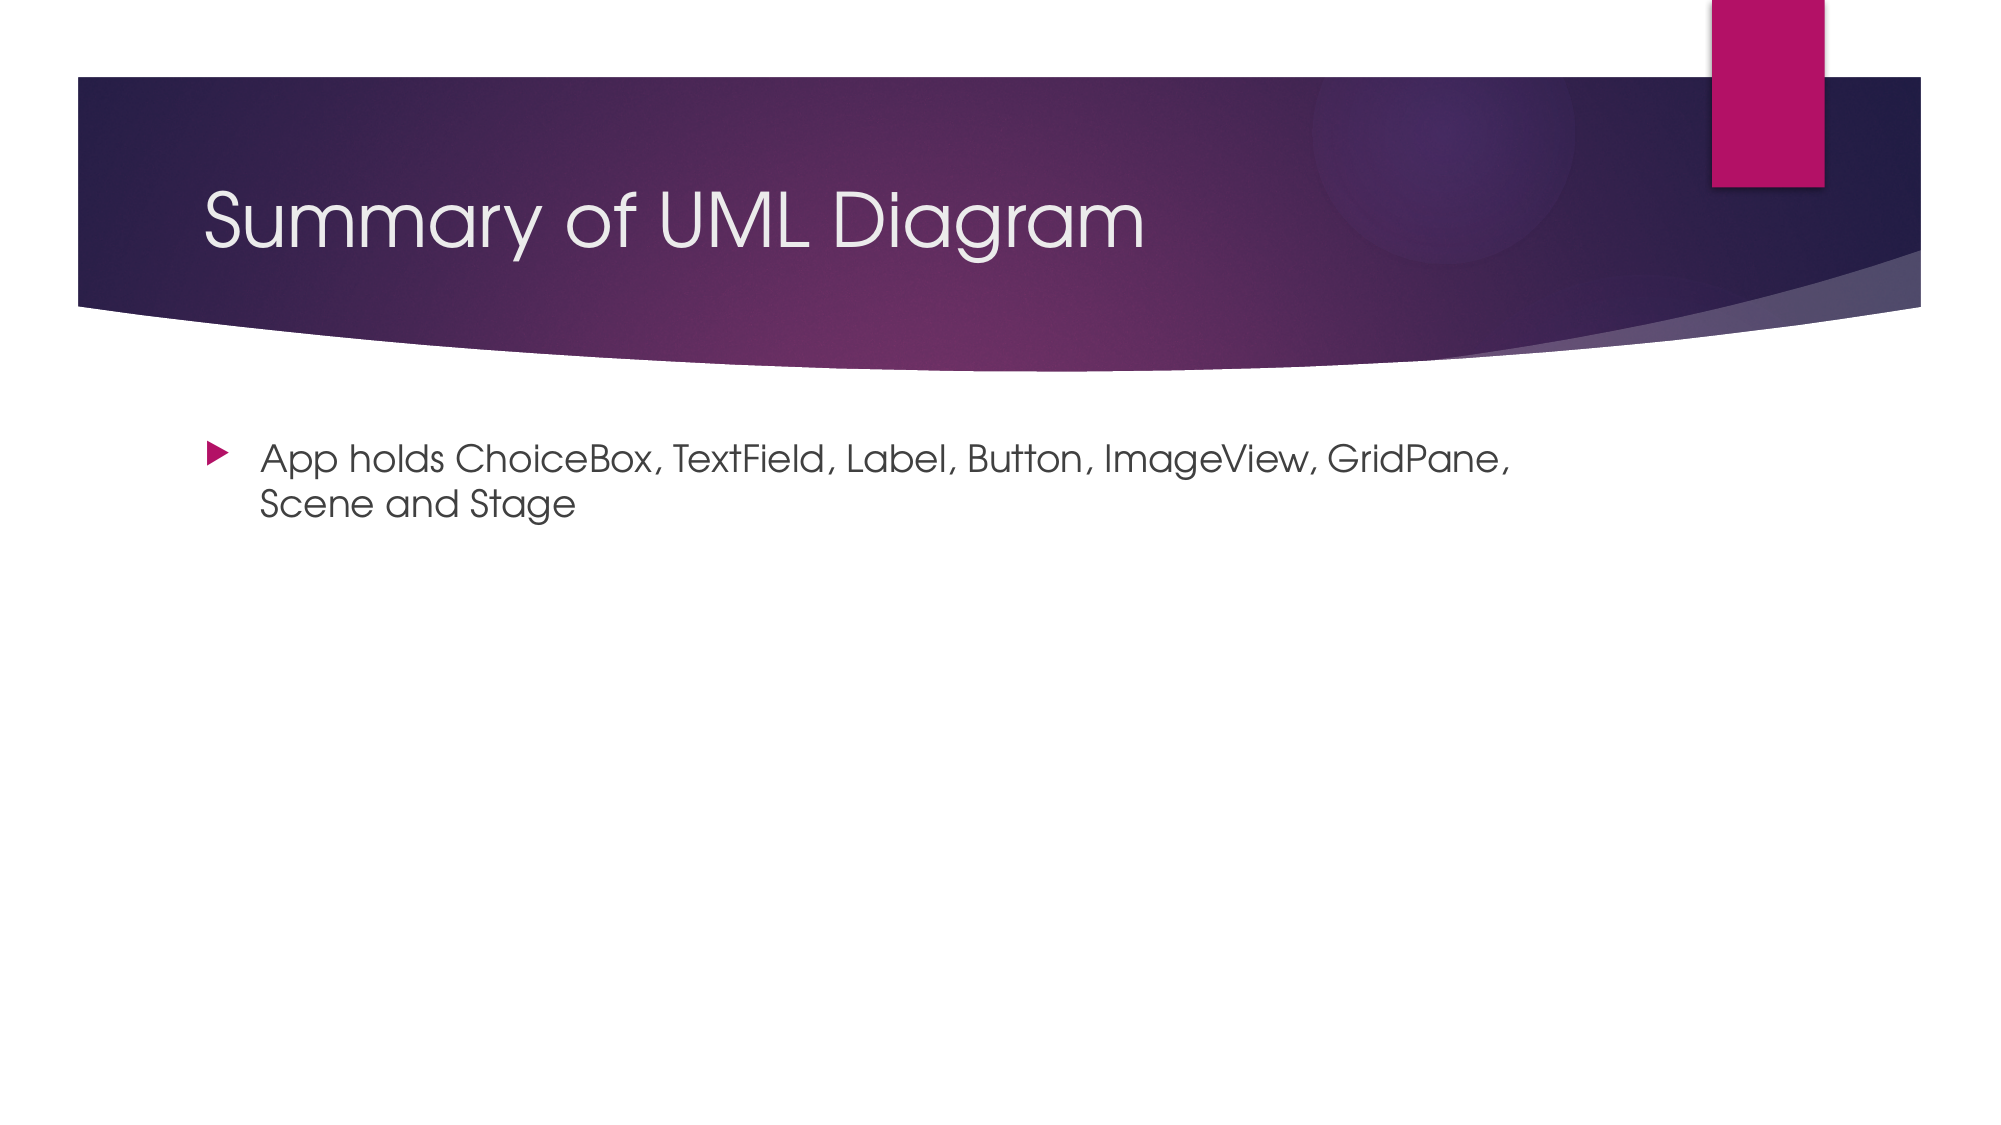

# Summary of UML Diagram
App holds ChoiceBox, TextField, Label, Button, ImageView, GridPane, Scene and Stage